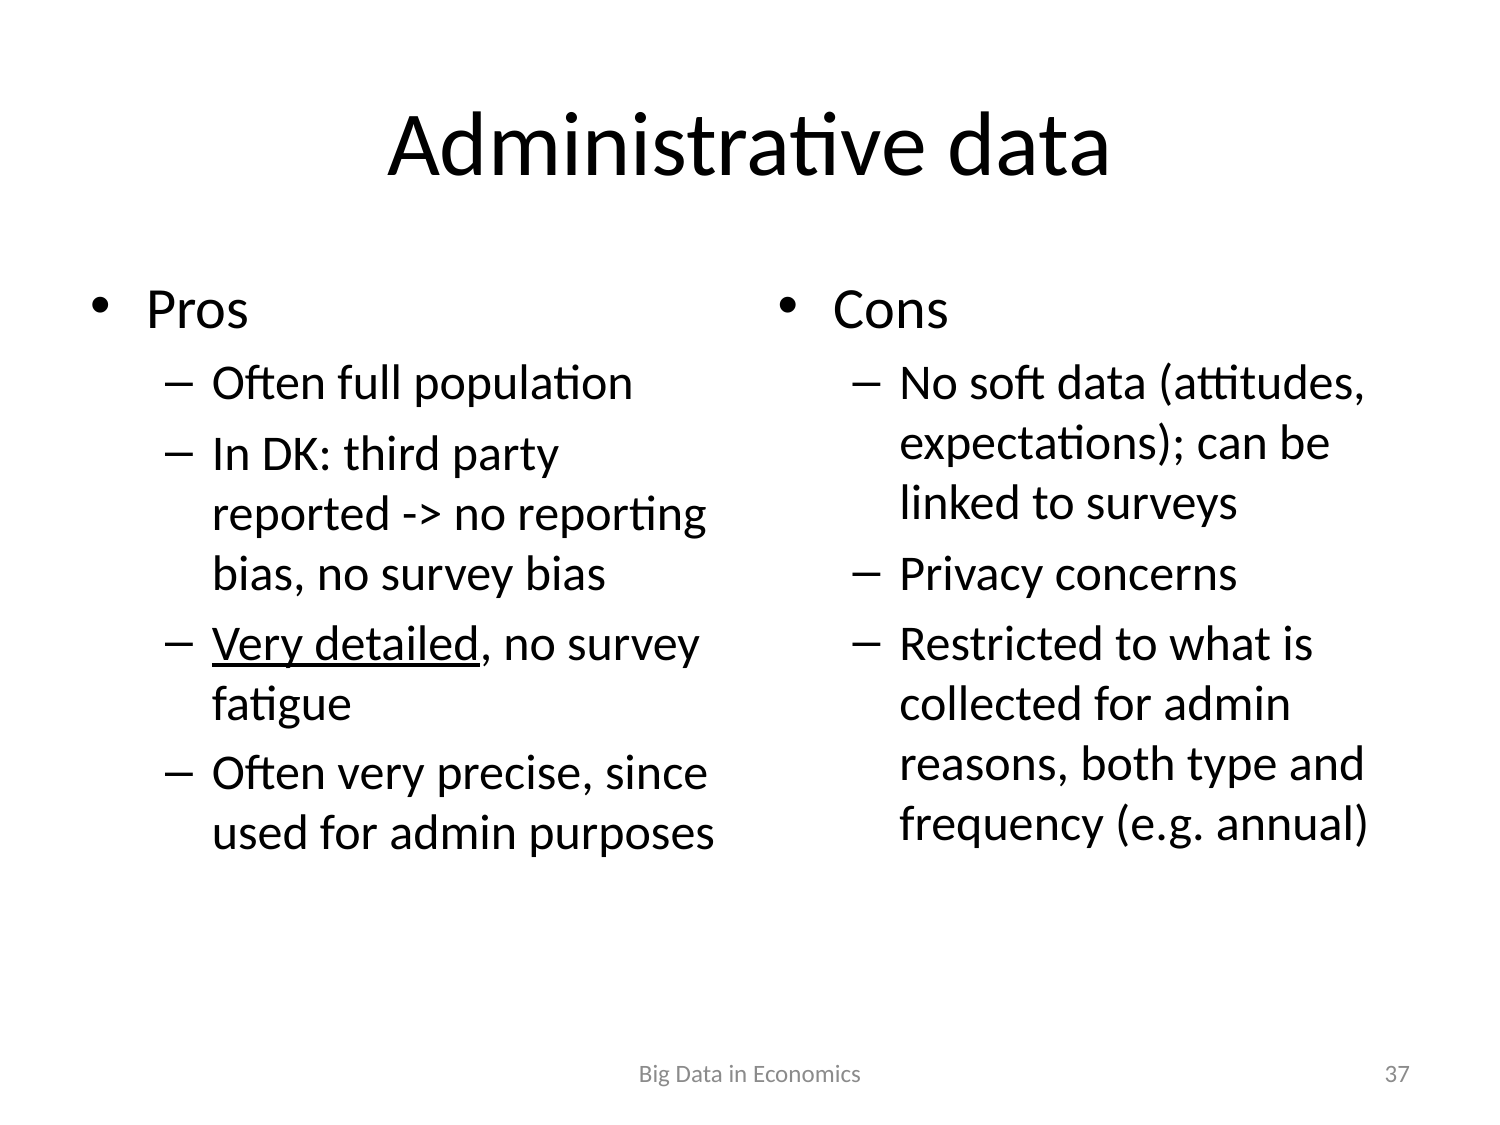

# Administrative data
Pros
Often full population
In DK: third party reported -> no reporting bias, no survey bias
Very detailed, no survey fatigue
Often very precise, since used for admin purposes

Cons
No soft data (attitudes, expectations); can be linked to surveys
Privacy concerns
Restricted to what is collected for admin reasons, both type and frequency (e.g. annual)

Big Data in Economics
37